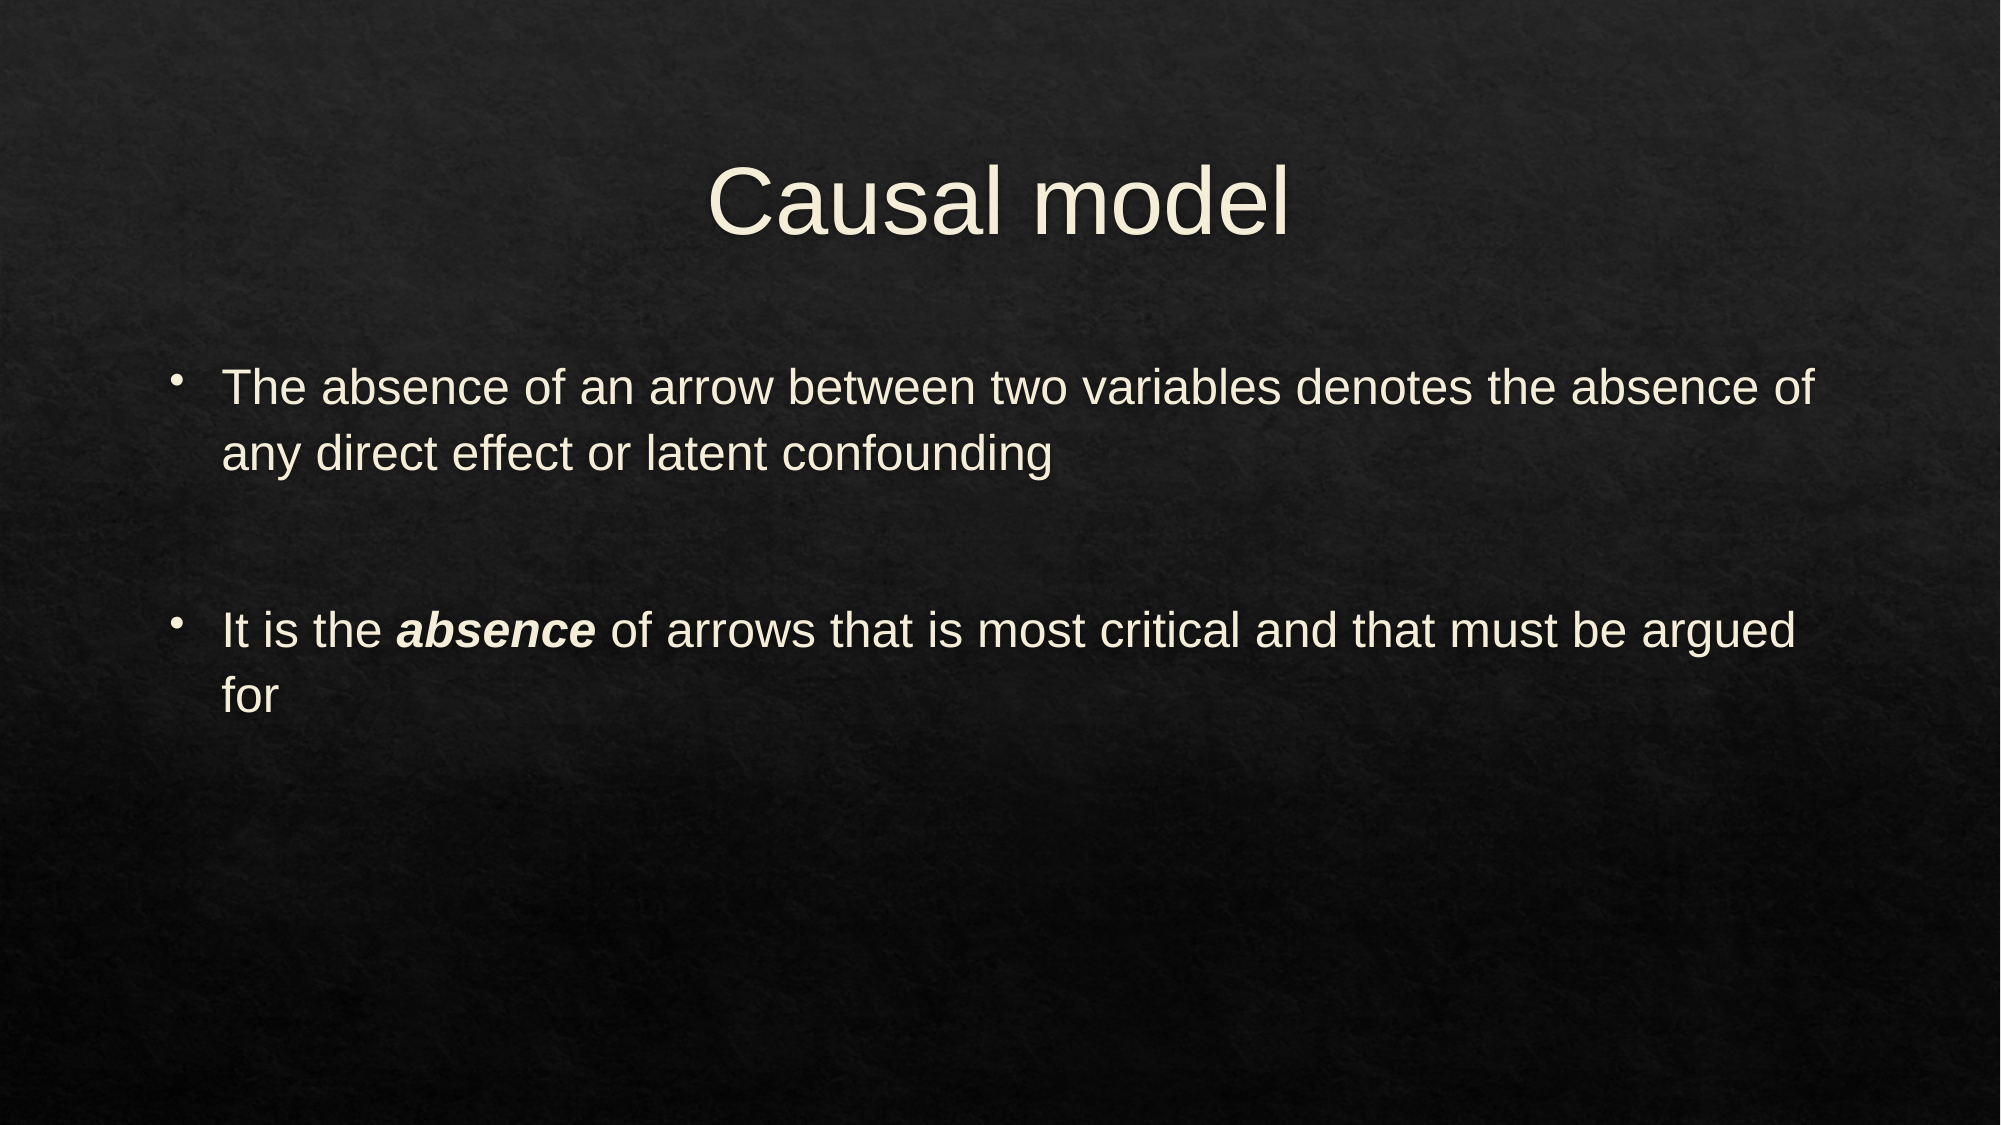

# Causal model
The absence of an arrow between two variables denotes the absence of any direct effect or latent confounding

It is the absence of arrows that is most critical and that must be argued for